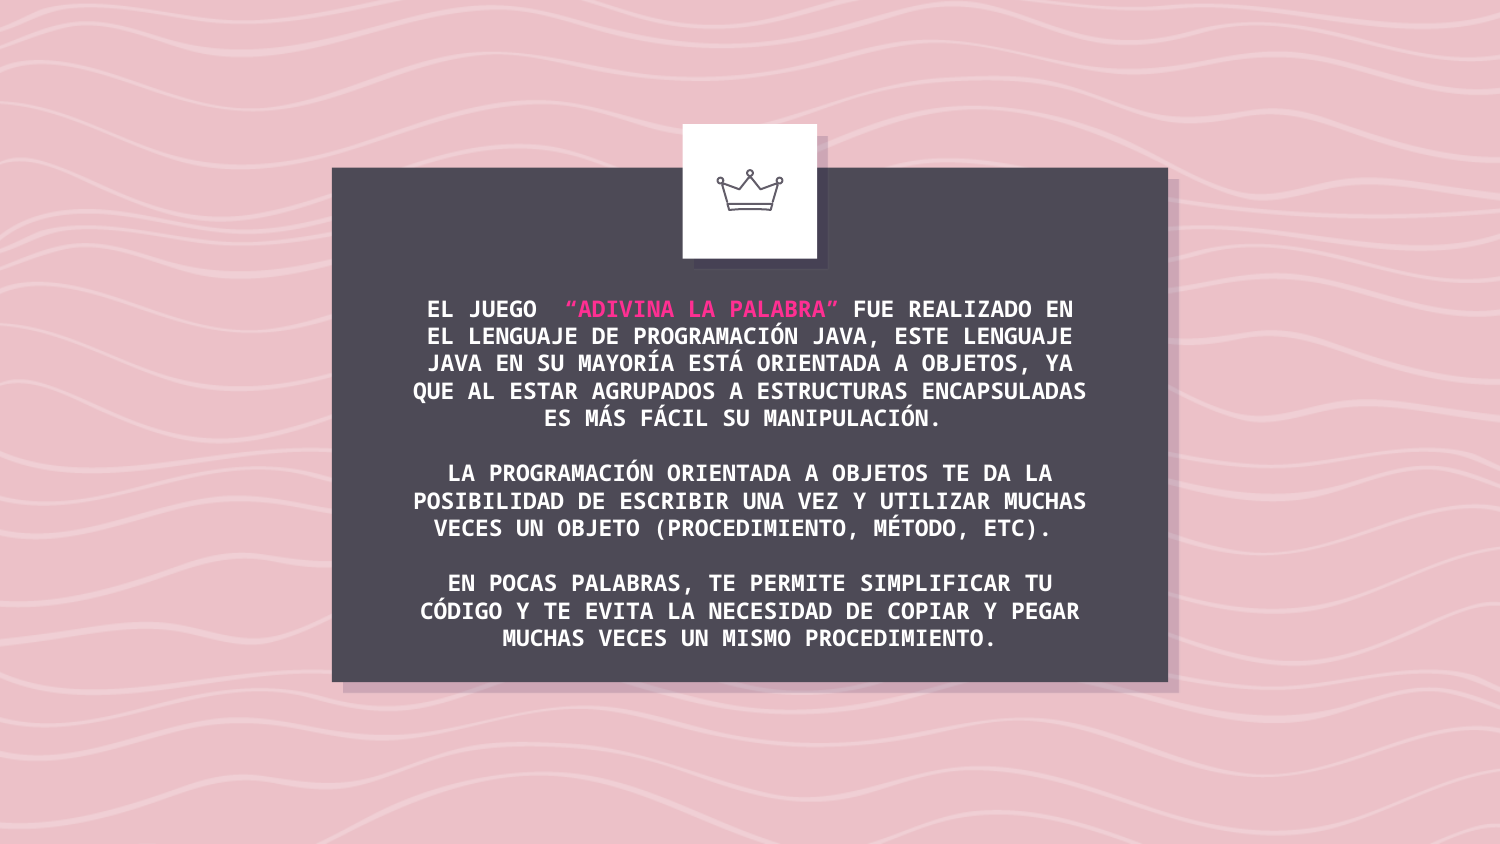

# EL JUEGO  “ADIVINA LA PALABRA” FUE REALIZADO EN EL LENGUAJE DE PROGRAMACIÓN JAVA, ESTE LENGUAJE JAVA EN SU MAYORÍA ESTÁ ORIENTADA A OBJETOS, YA QUE AL ESTAR AGRUPADOS A ESTRUCTURAS ENCAPSULADAS ES MÁS FÁCIL SU MANIPULACIÓN. LA PROGRAMACIÓN ORIENTADA A OBJETOS TE DA LA POSIBILIDAD DE ESCRIBIR UNA VEZ Y UTILIZAR MUCHAS VECES UN OBJETO (PROCEDIMIENTO, MÉTODO, ETC). EN POCAS PALABRAS, TE PERMITE SIMPLIFICAR TU CÓDIGO Y TE EVITA LA NECESIDAD DE COPIAR Y PEGAR MUCHAS VECES UN MISMO PROCEDIMIENTO.